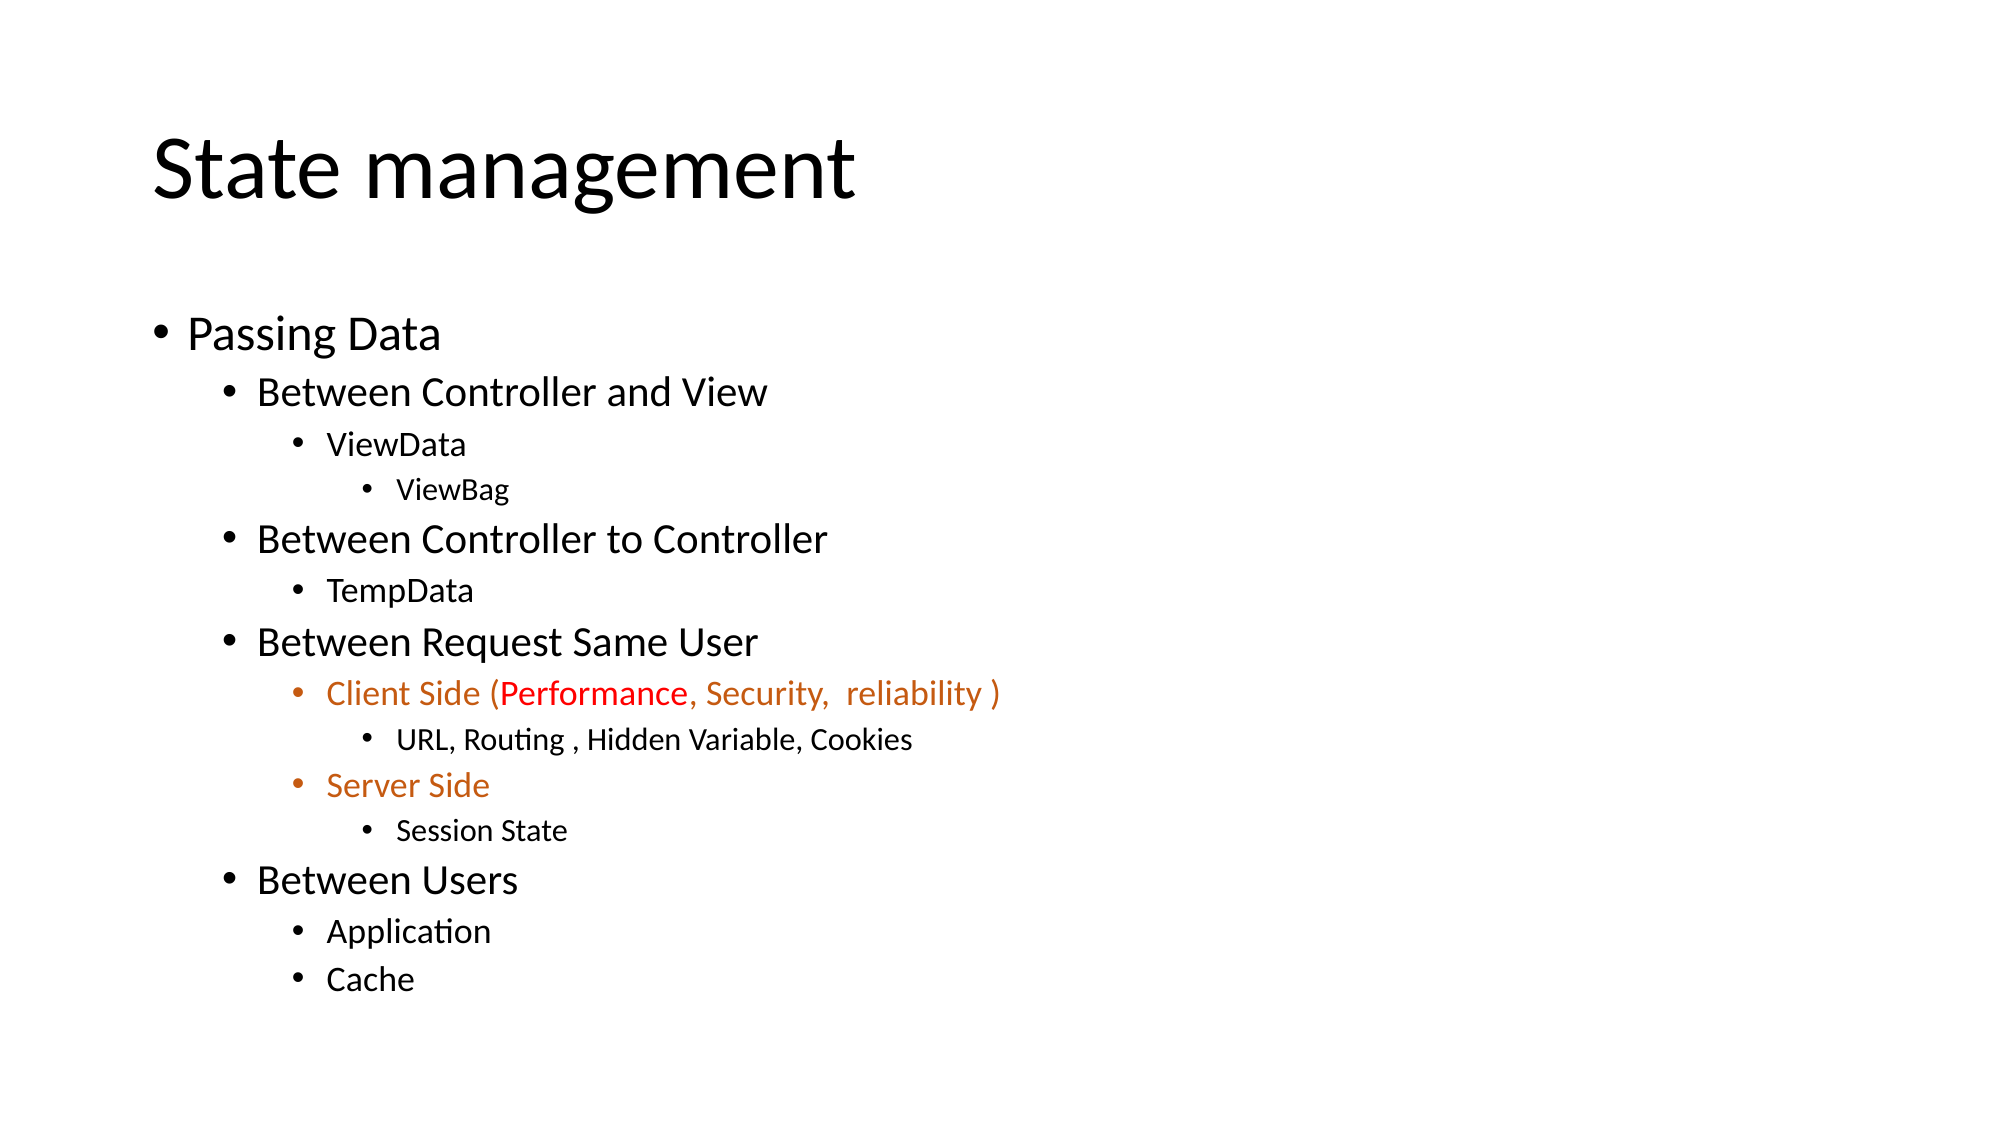

# State management
Passing Data
Between Controller and View
ViewData
ViewBag
Between Controller to Controller
TempData
Between Request Same User
Client Side (Performance, Security,  reliability )
URL, Routing , Hidden Variable, Cookies
Server Side
Session State
Between Users
Application
Cache